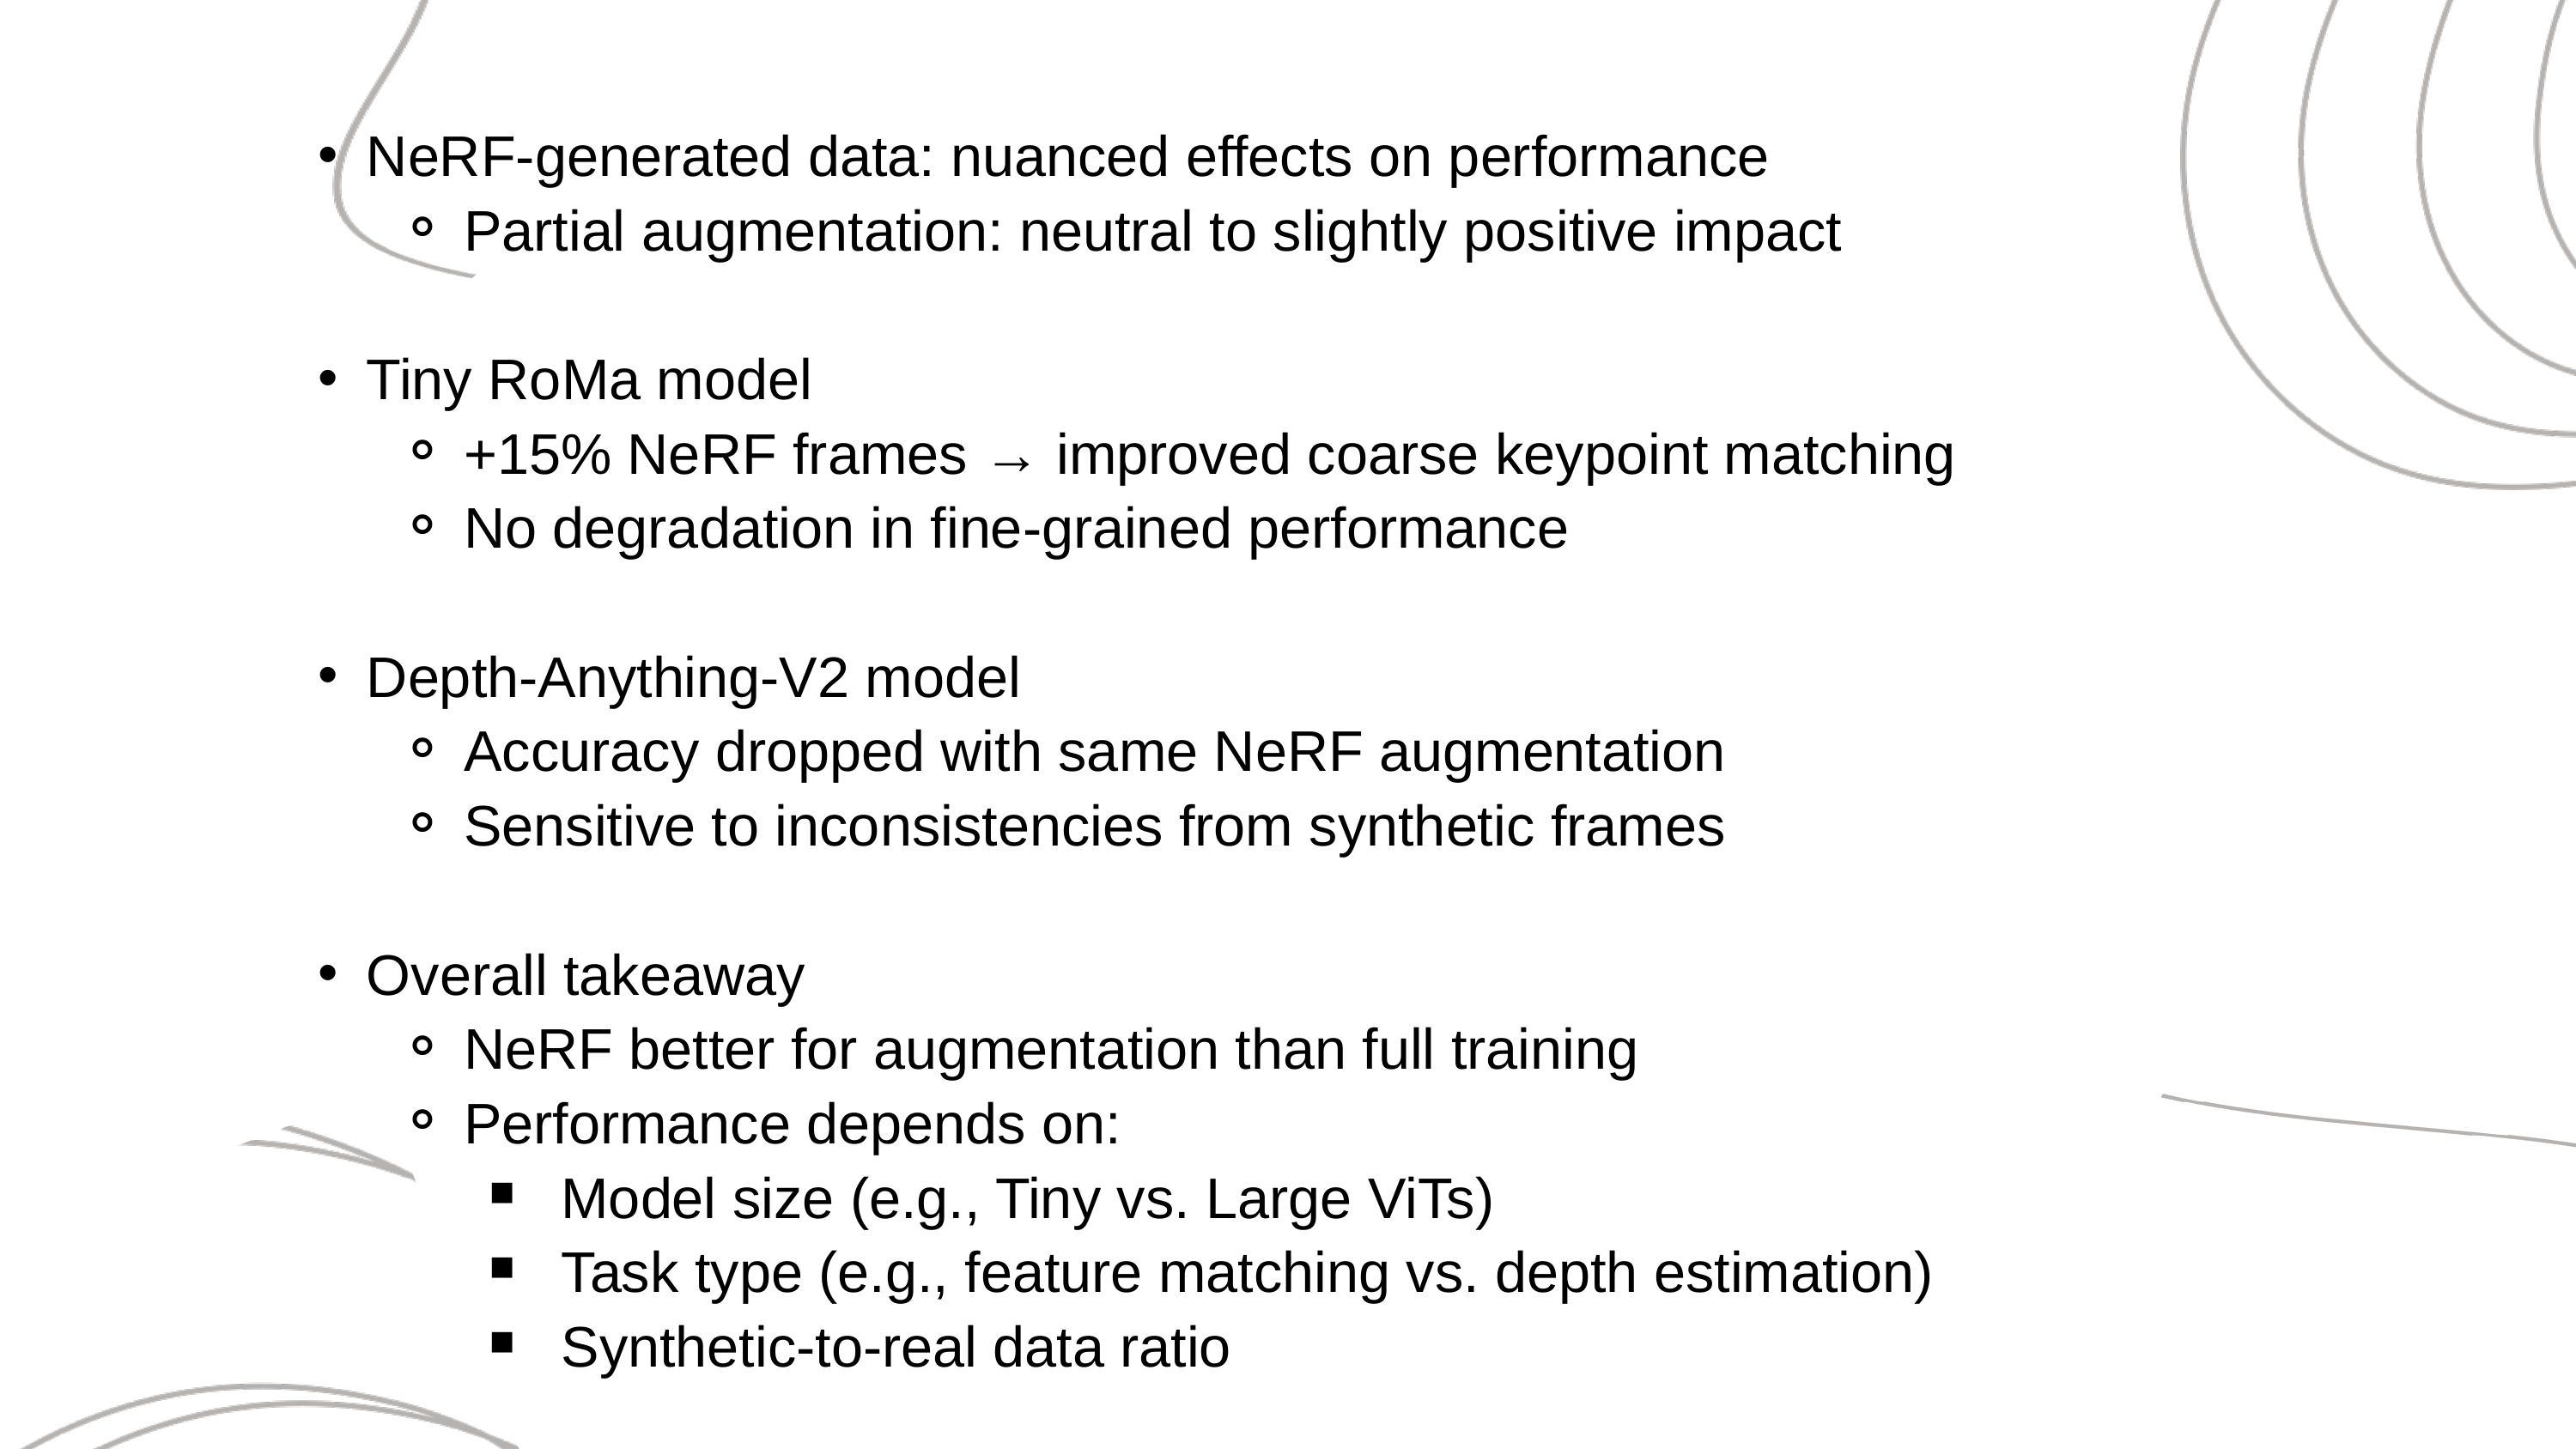

NeRF-generated data: nuanced effects on performance
Partial augmentation: neutral to slightly positive impact

Tiny RoMa model
+15% NeRF frames → improved coarse keypoint matching
No degradation in fine-grained performance

Depth-Anything-V2 model
Accuracy dropped with same NeRF augmentation
Sensitive to inconsistencies from synthetic frames

Overall takeaway
NeRF better for augmentation than full training
Performance depends on:
Model size (e.g., Tiny vs. Large ViTs)
Task type (e.g., feature matching vs. depth estimation)
Synthetic-to-real data ratio